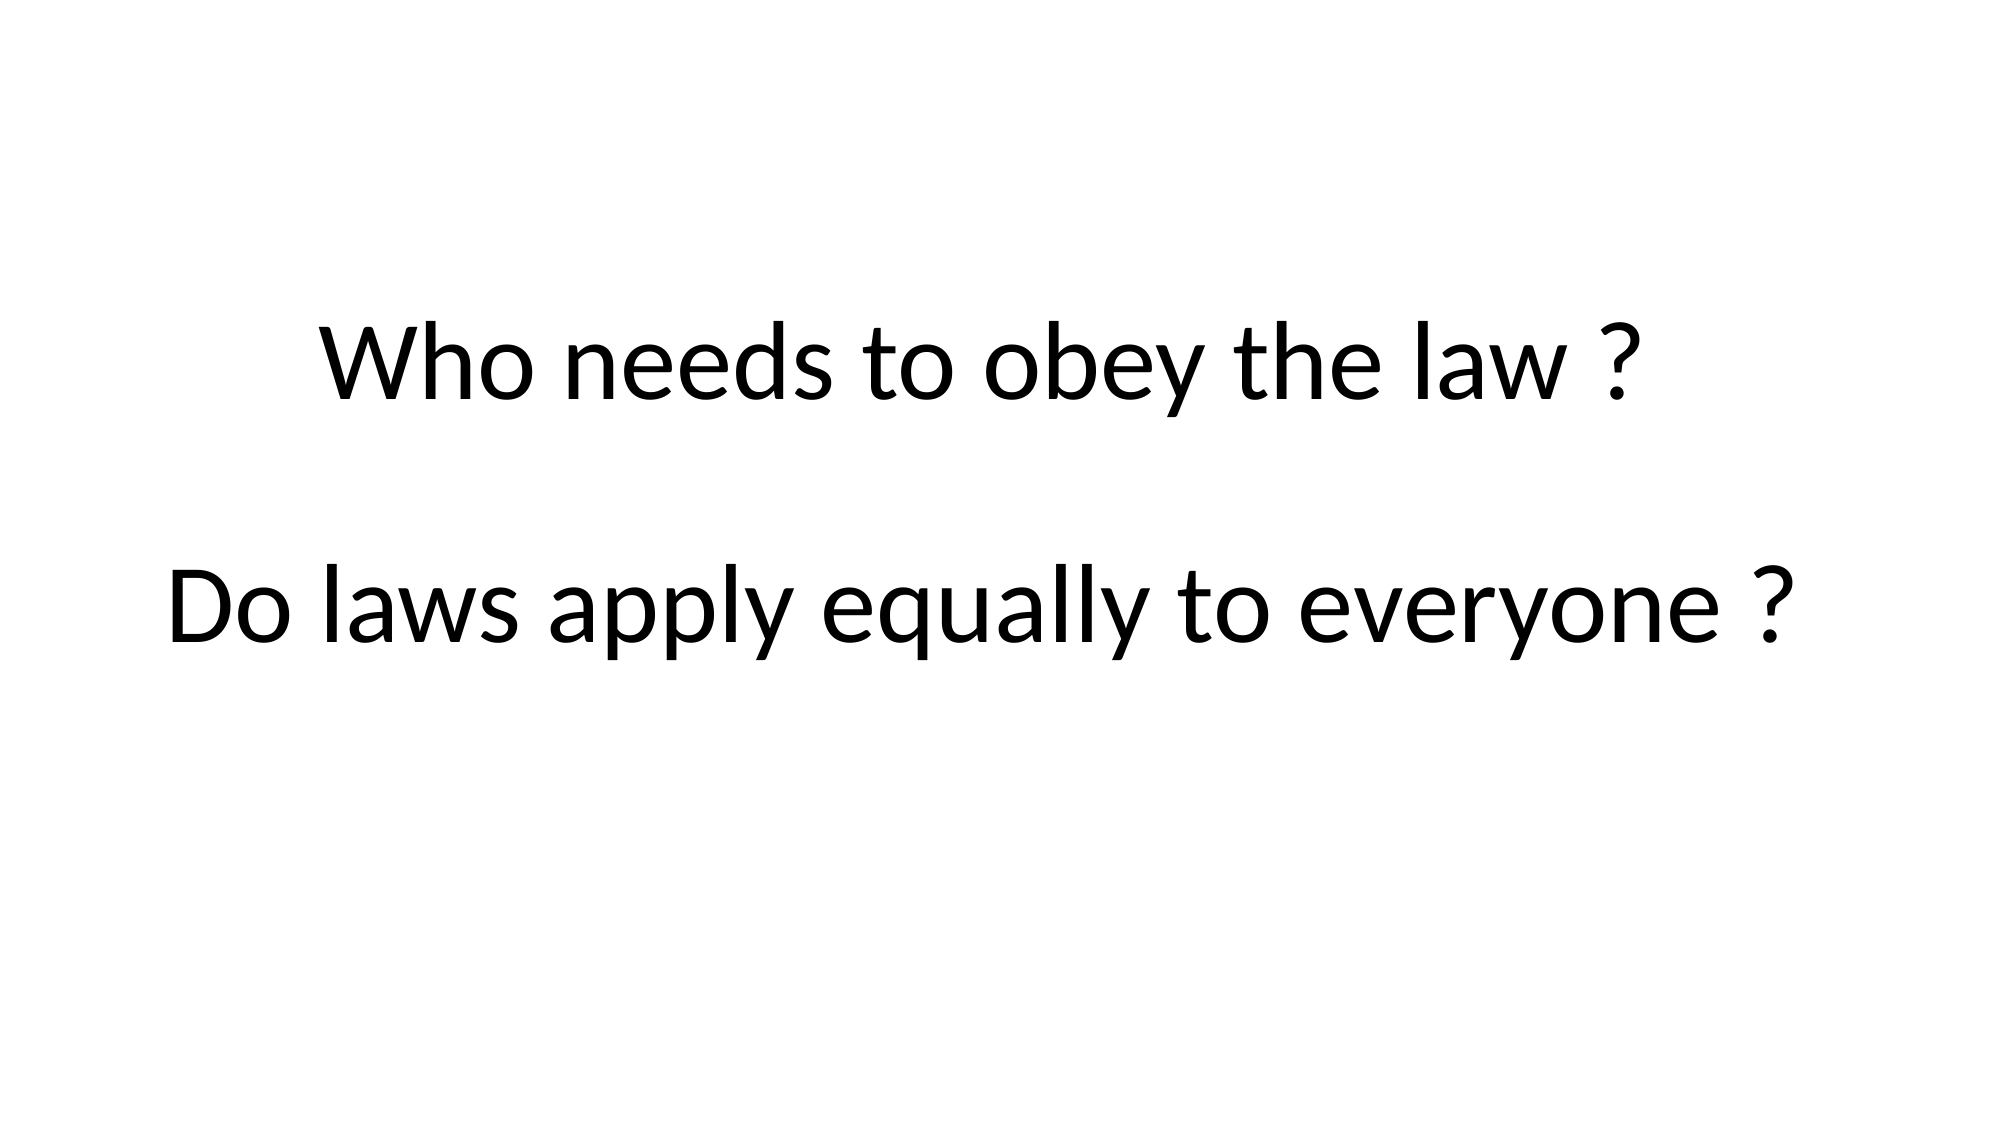

# Who needs to obey the law ? Do laws apply equally to everyone ?